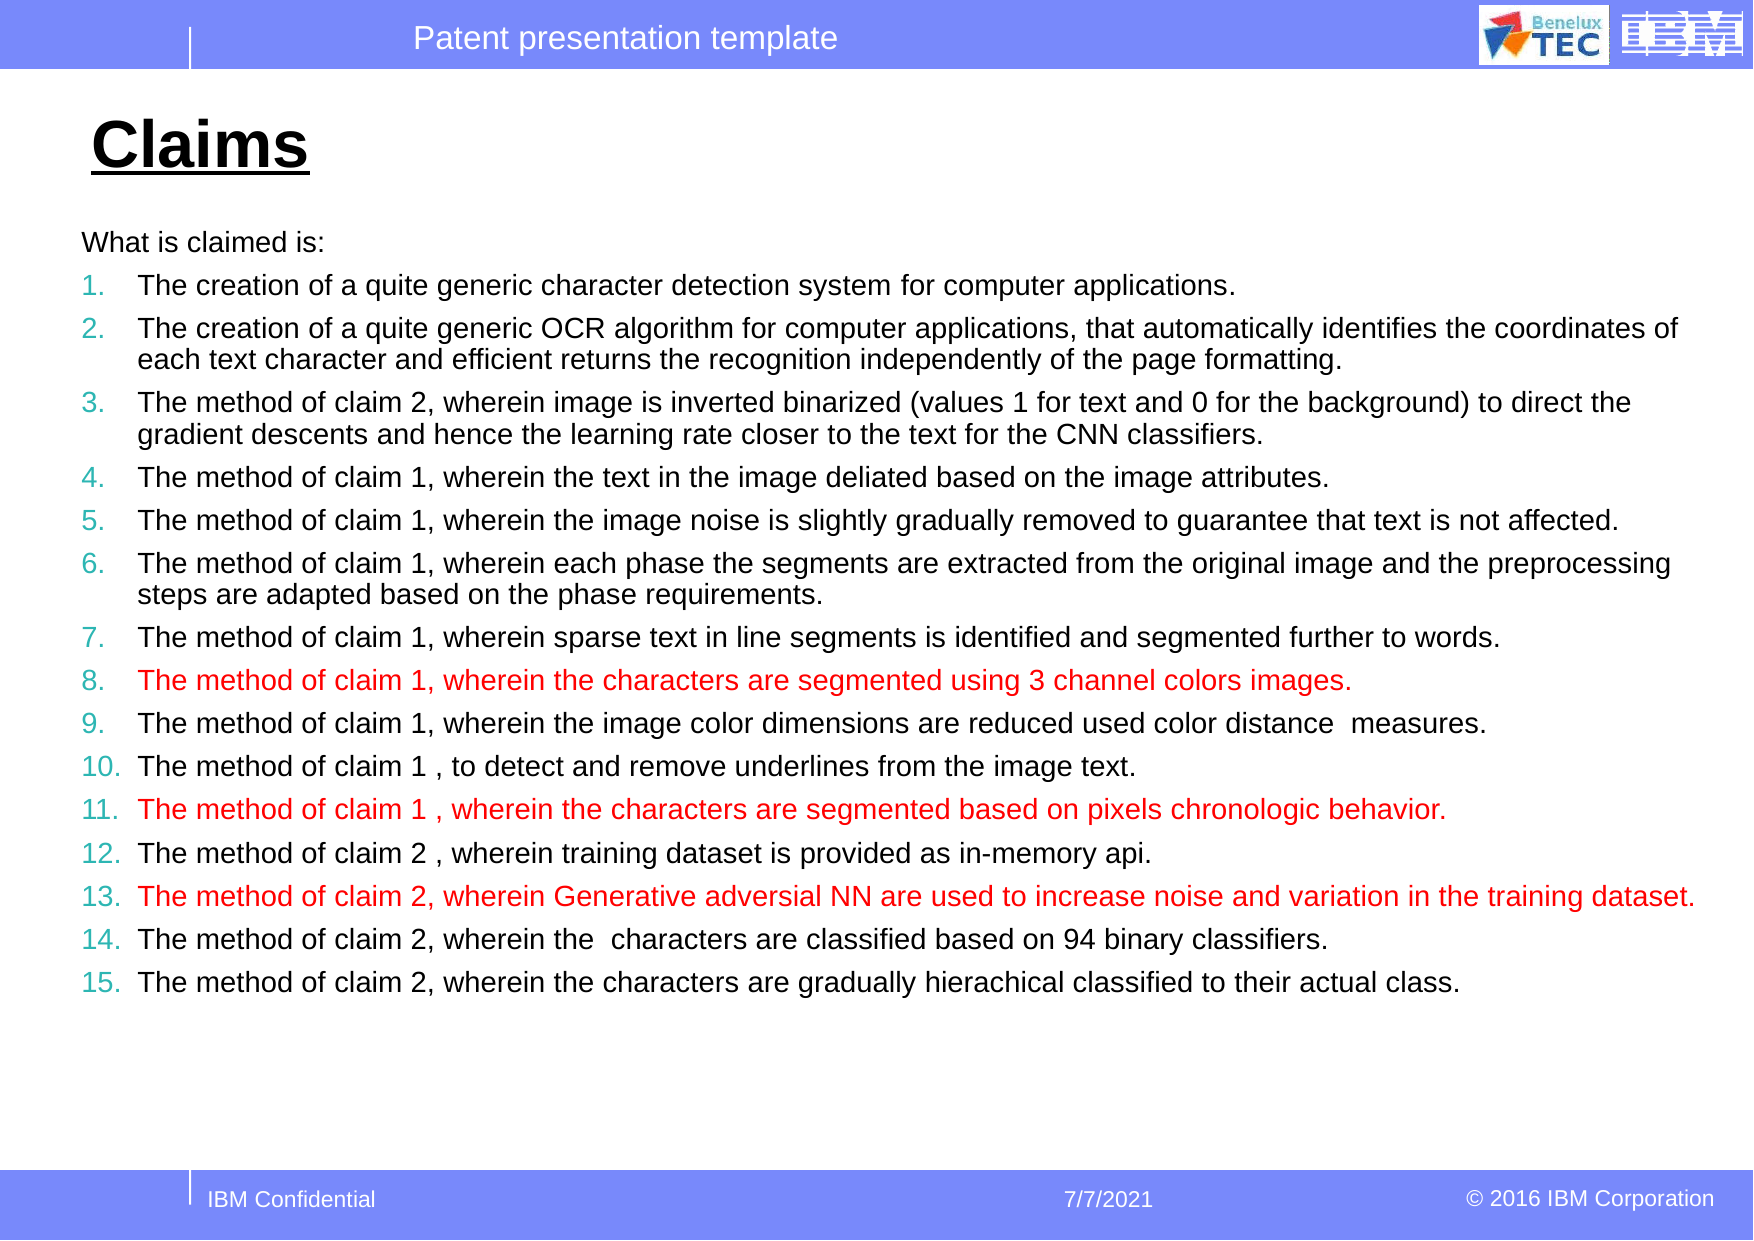

# Claims
What is claimed is:
The creation of a quite generic character detection system for computer applications.
The creation of a quite generic OCR algorithm for computer applications, that automatically identifies the coordinates of each text character and efficient returns the recognition independently of the page formatting.
The method of claim 2, wherein image is inverted binarized (values 1 for text and 0 for the background) to direct the gradient descents and hence the learning rate closer to the text for the CNN classifiers.
The method of claim 1, wherein the text in the image deliated based on the image attributes.
The method of claim 1, wherein the image noise is slightly gradually removed to guarantee that text is not affected.
The method of claim 1, wherein each phase the segments are extracted from the original image and the preprocessing  steps are adapted based on the phase requirements.
The method of claim 1, wherein sparse text in line segments is identified and segmented further to words.
The method of claim 1, wherein the characters are segmented using 3 channel colors images.
The method of claim 1, wherein the image color dimensions are reduced used color distance  measures.
The method of claim 1 , to detect and remove underlines from the image text.
The method of claim 1 , wherein the characters are segmented based on pixels chronologic behavior.
The method of claim 2 , wherein training dataset is provided as in-memory api.
The method of claim 2, wherein Generative adversial NN are used to increase noise and variation in the training dataset.
The method of claim 2, wherein the  characters are classified based on 94 binary classifiers.
The method of claim 2, wherein the characters are gradually hierachical classified to their actual class.

IBM Confidential
7/7/2021